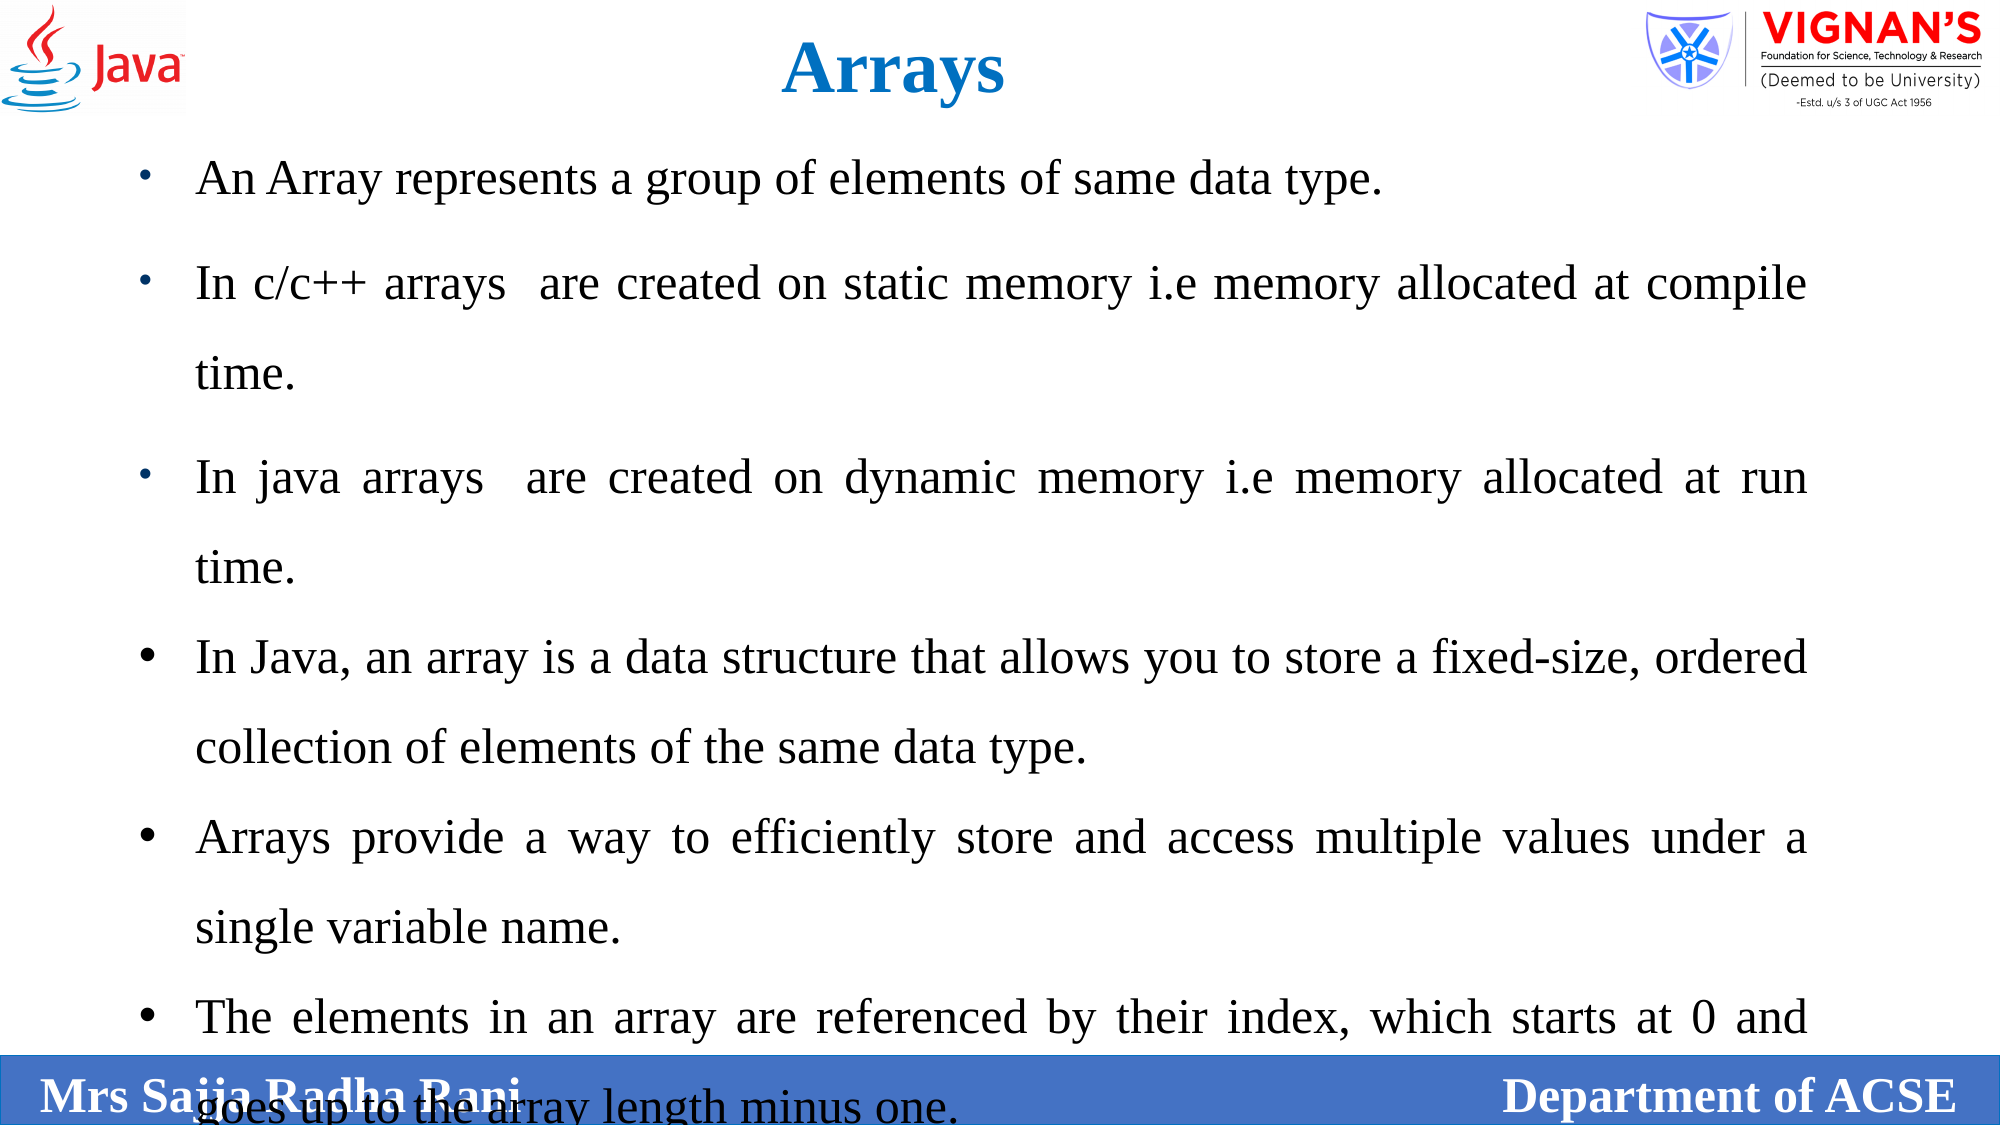

Arrays
An Array represents a group of elements of same data type.
In c/c++ arrays  are created on static memory i.e memory allocated at compile time.
In java arrays  are created on dynamic memory i.e memory allocated at run time.
In Java, an array is a data structure that allows you to store a fixed-size, ordered collection of elements of the same data type.
Arrays provide a way to efficiently store and access multiple values under a single variable name.
The elements in an array are referenced by their index, which starts at 0 and goes up to the array length minus one.